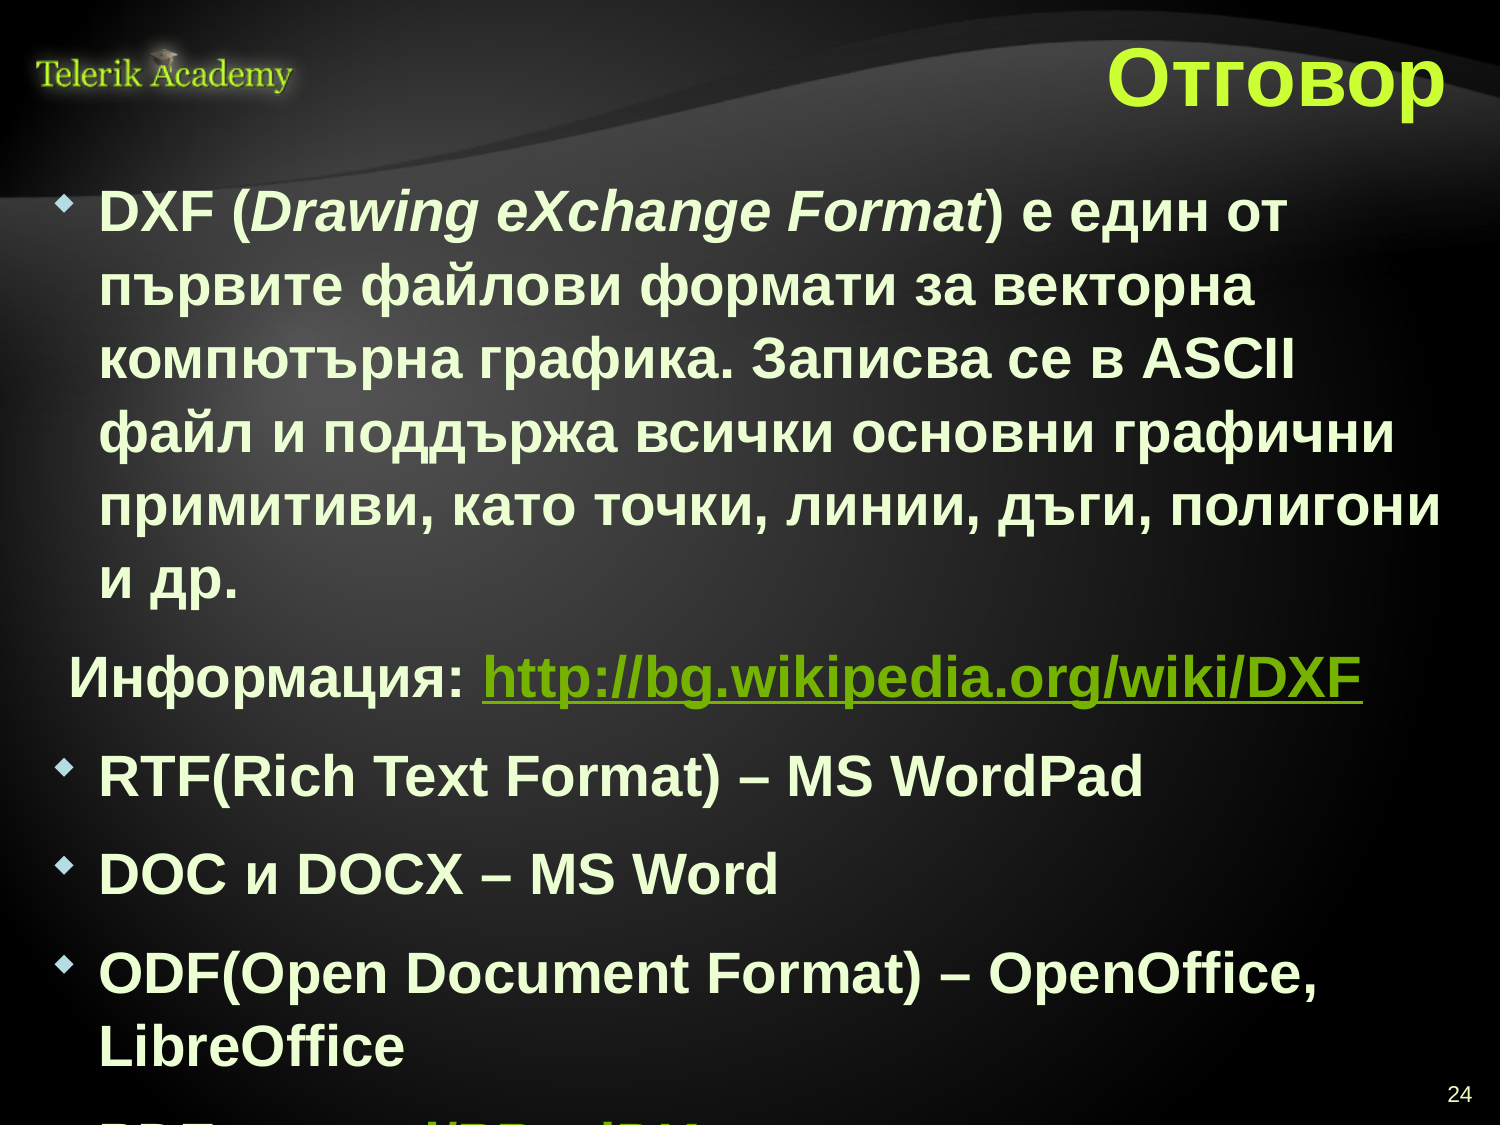

# Отговор
DXF (Drawing eXchange Format) е един от първите файлови формати за векторна компютърна графика. Записва се в ASCII файл и поддържа всички основни графични примитиви, като точки, линии, дъги, полигони и др.
 Информация: http://bg.wikipedia.org/wiki/DXF
RTF(Rich Text Format) – MS WordPad
DOC и DOCX – MS Word
ODF(Open Document Format) – OpenOffice, LibreOffice
PDF - goo.gl/PPwdDK
24